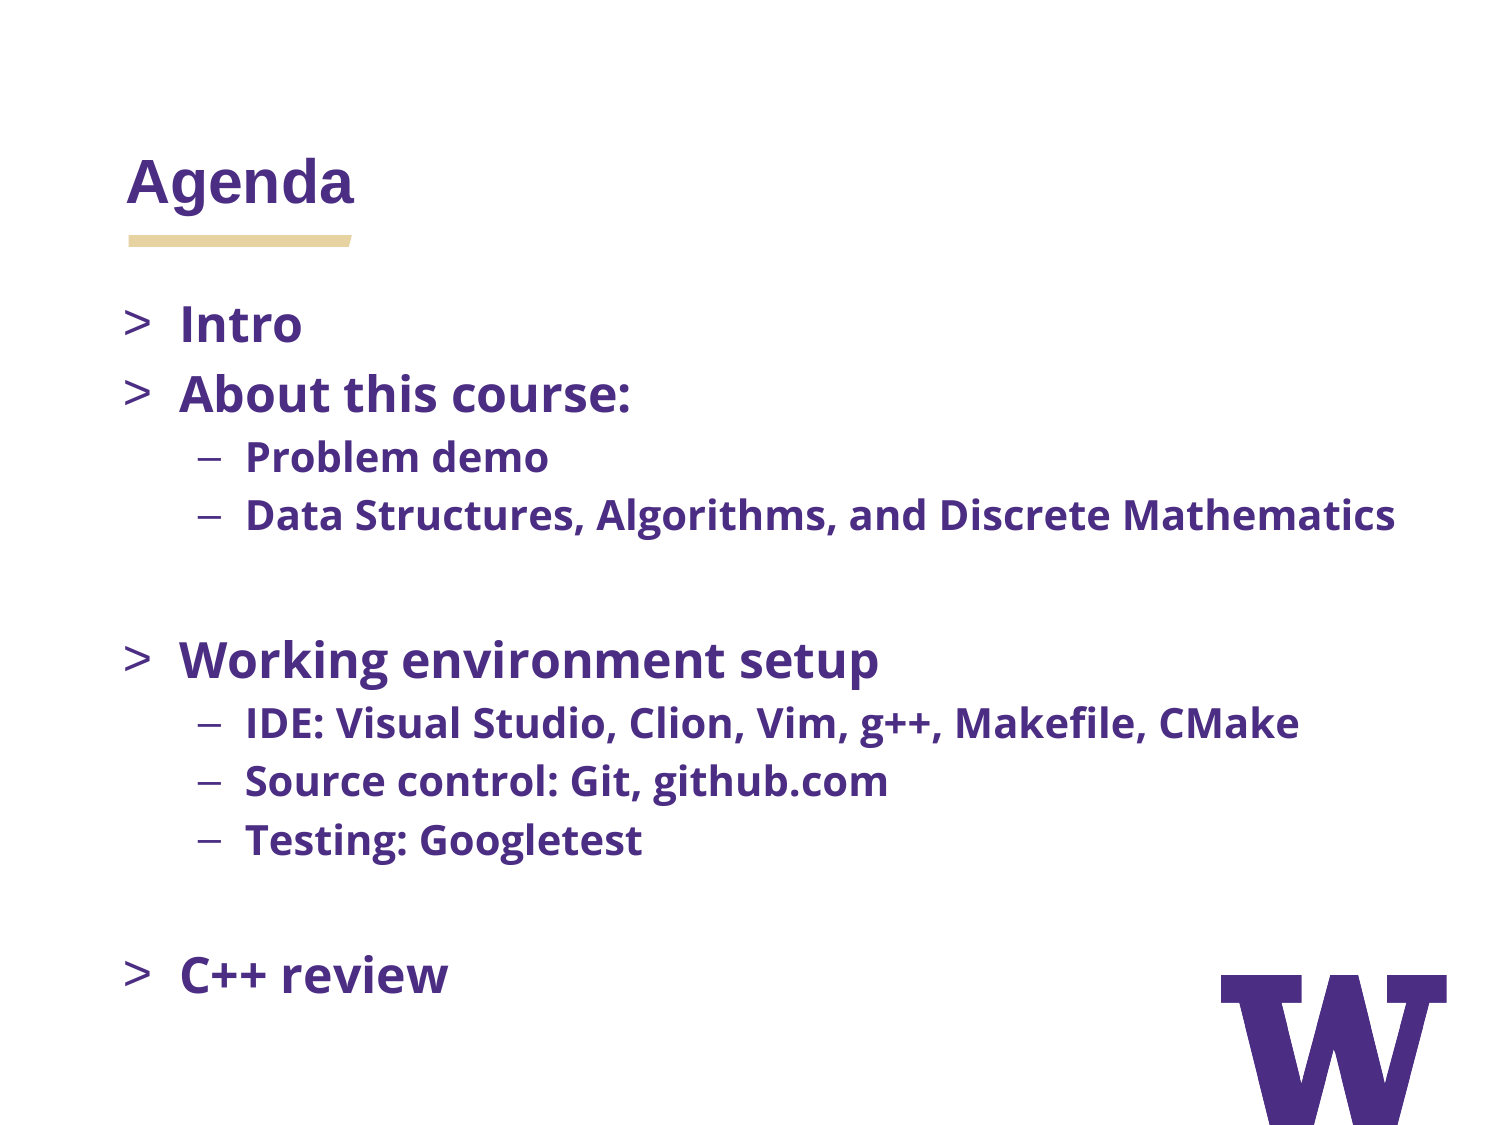

# Agenda
Intro
About this course:
Problem demo
Data Structures, Algorithms, and Discrete Mathematics

Working environment setup
IDE: Visual Studio, Clion, Vim, g++, Makefile, CMake
Source control: Git, github.com
Testing: Googletest

C++ review